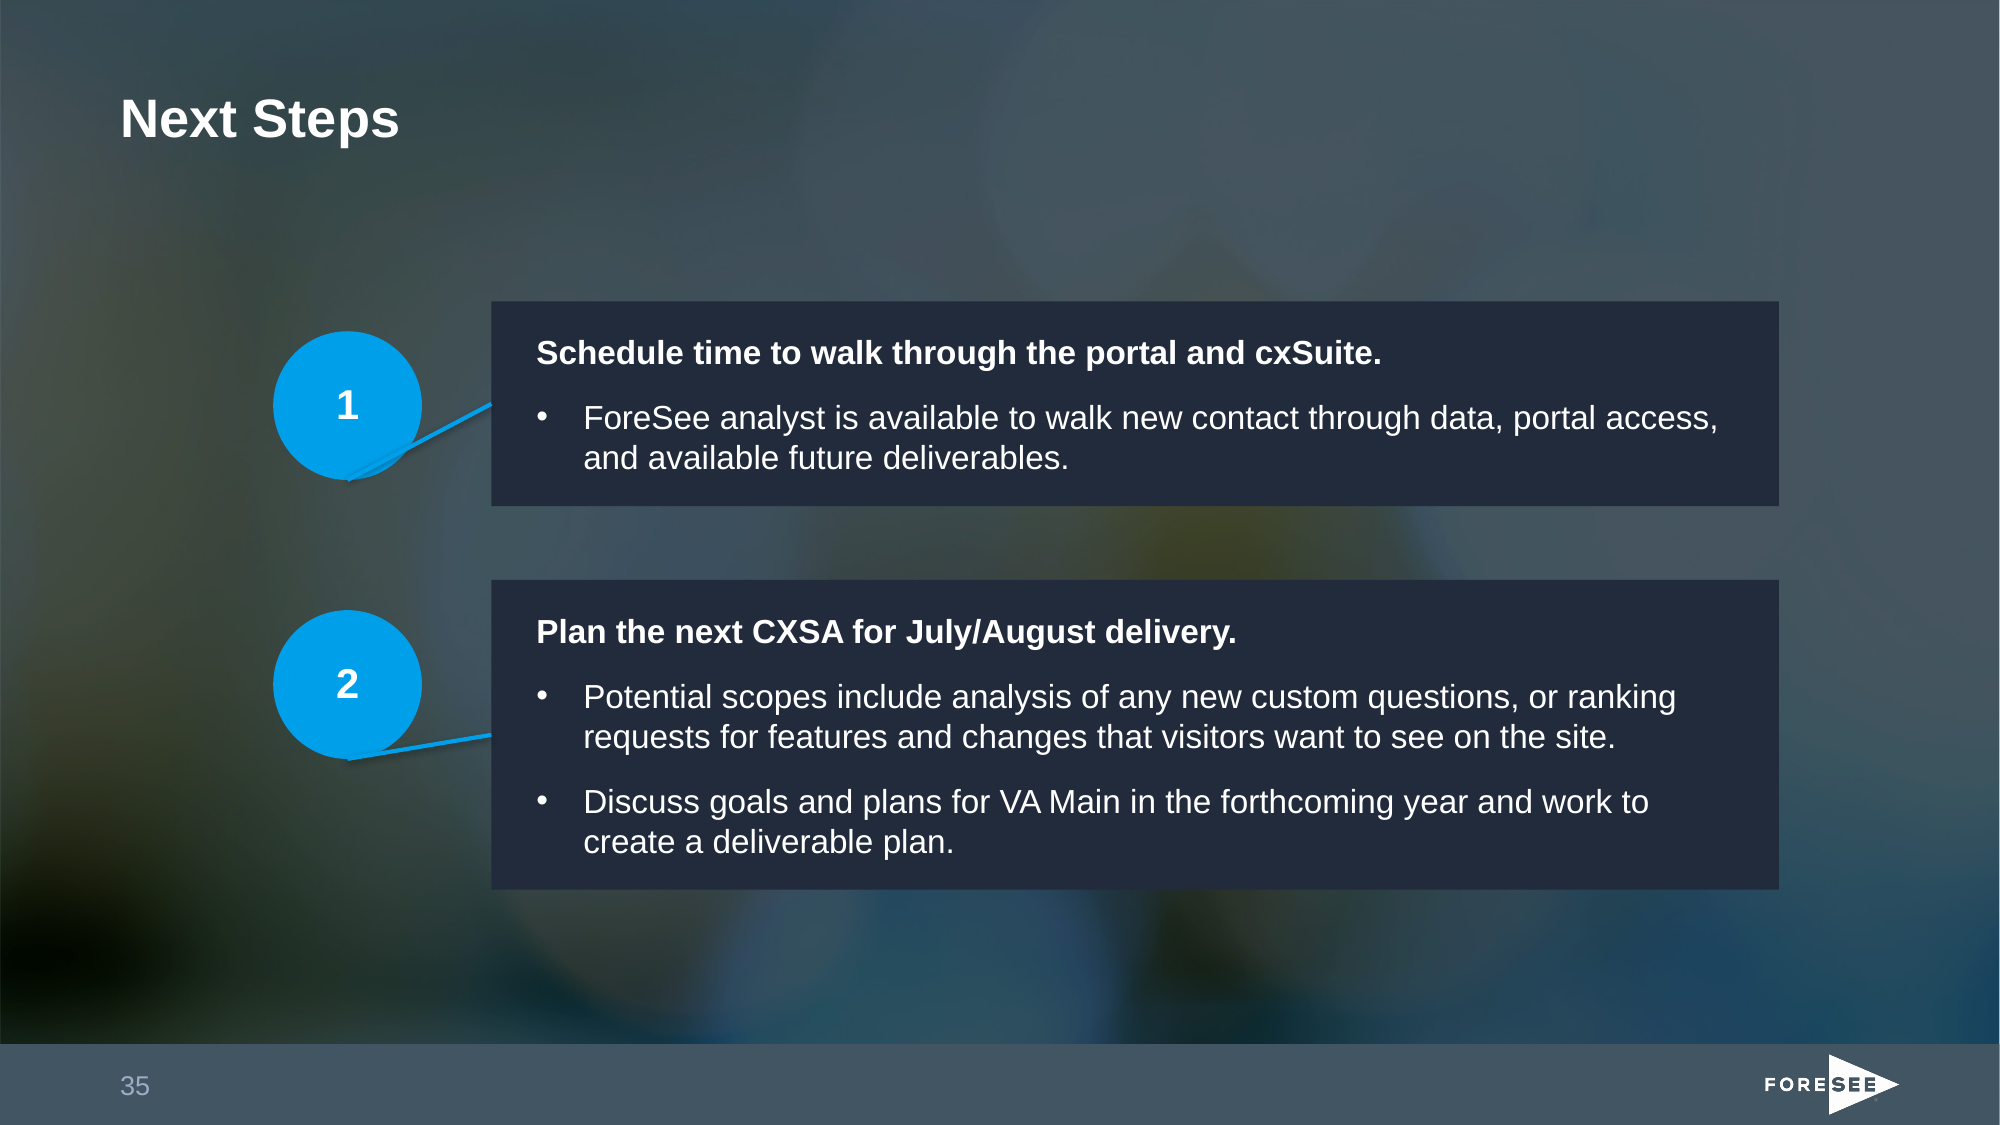

# Next Steps
Schedule time to walk through the portal and cxSuite.
ForeSee analyst is available to walk new contact through data, portal access, and available future deliverables.
1
Plan the next CXSA for July/August delivery.
Potential scopes include analysis of any new custom questions, or ranking requests for features and changes that visitors want to see on the site.
Discuss goals and plans for VA Main in the forthcoming year and work to create a deliverable plan.
2
35